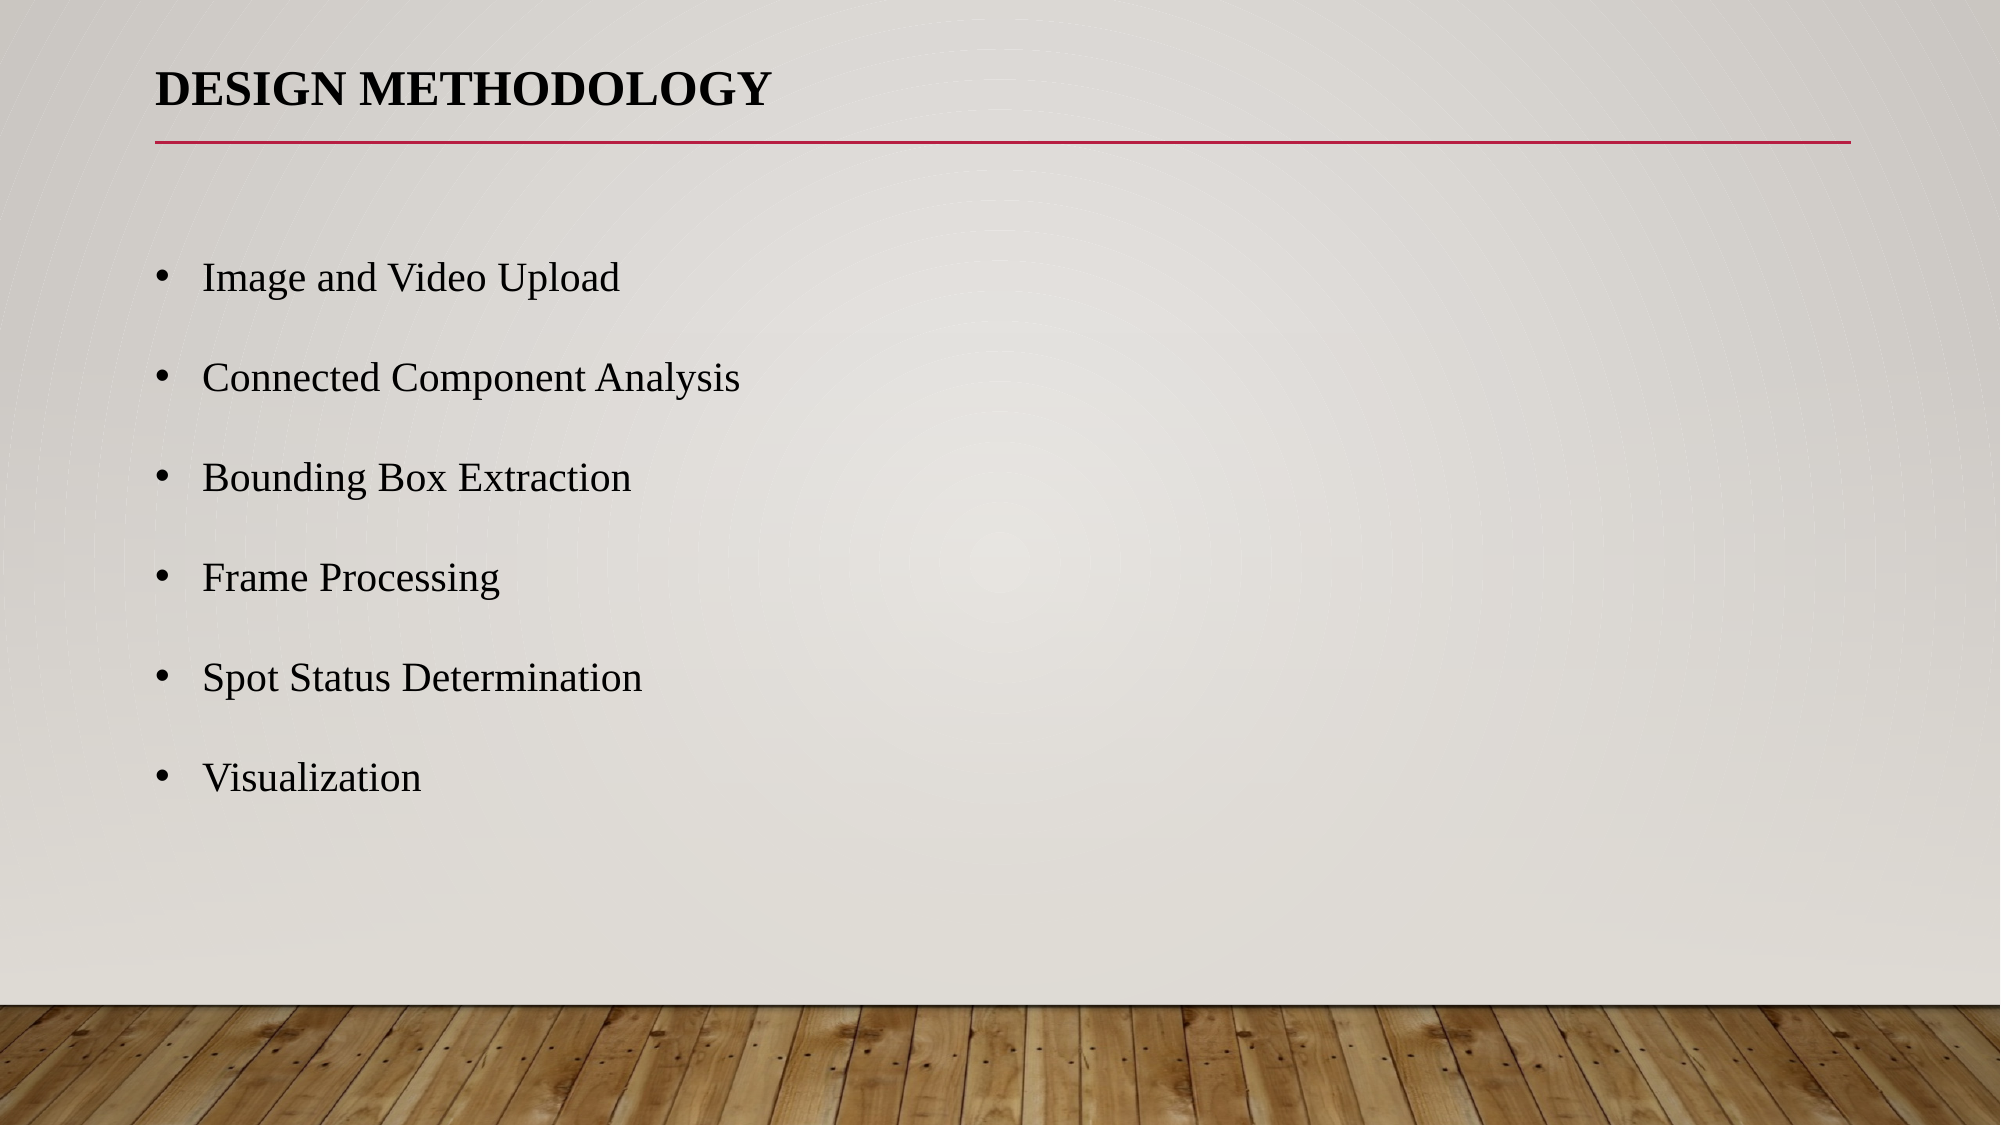

DESIGN METHODOLOGY
Image and Video Upload
Connected Component Analysis
Bounding Box Extraction
Frame Processing
Spot Status Determination
Visualization